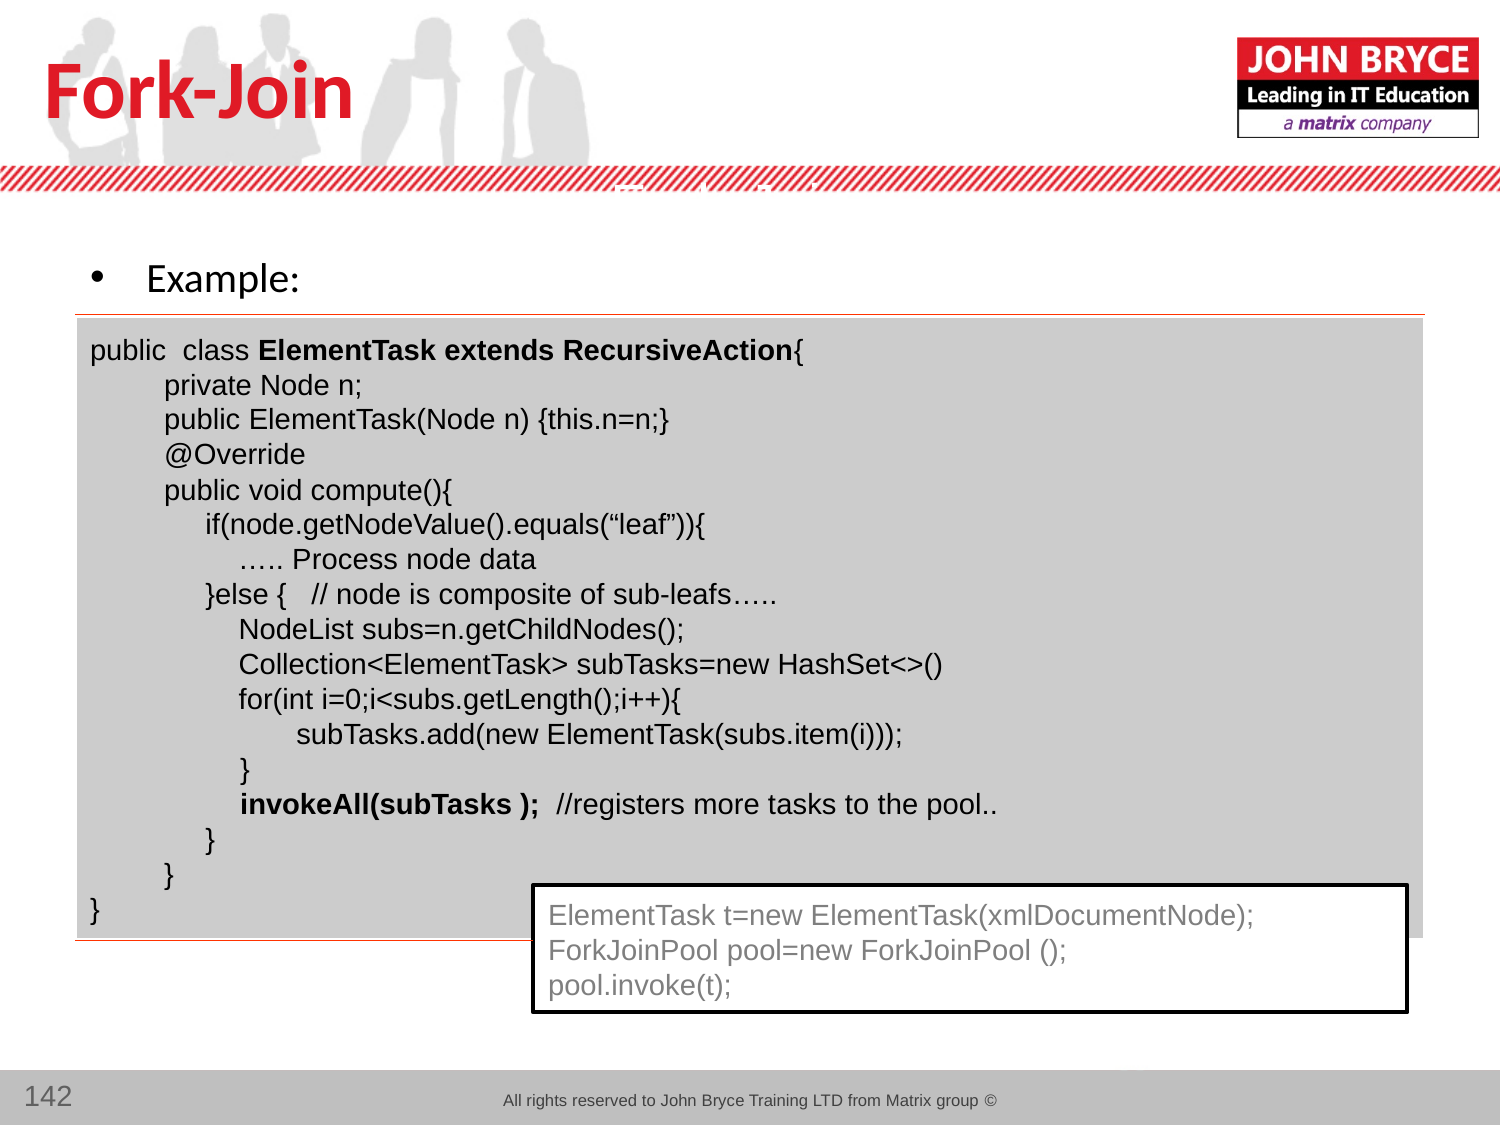

# Fork-Join
Fork-Join
Example:

public  class ElementTask extends RecursiveAction{
         private Node n;
         public ElementTask(Node n) {this.n=n;}
         @Override
         public void compute(){
              if(node.getNodeValue().equals(“leaf”)){
                  ….. Process node data
              }else {   // node is composite of sub-leafs…..
                  NodeList subs=n.getChildNodes();
                  Collection<ElementTask> subTasks=new HashSet<>()
                  for(int i=0;i<subs.getLength();i++){
                         subTasks.add(new ElementTask(subs.item(i)));
	}
	invokeAll(subTasks );  //registers more tasks to the pool..
              }
         }
}
ElementTask t=new ElementTask(xmlDocumentNode);
ForkJoinPool pool=new ForkJoinPool ();
pool.invoke(t);